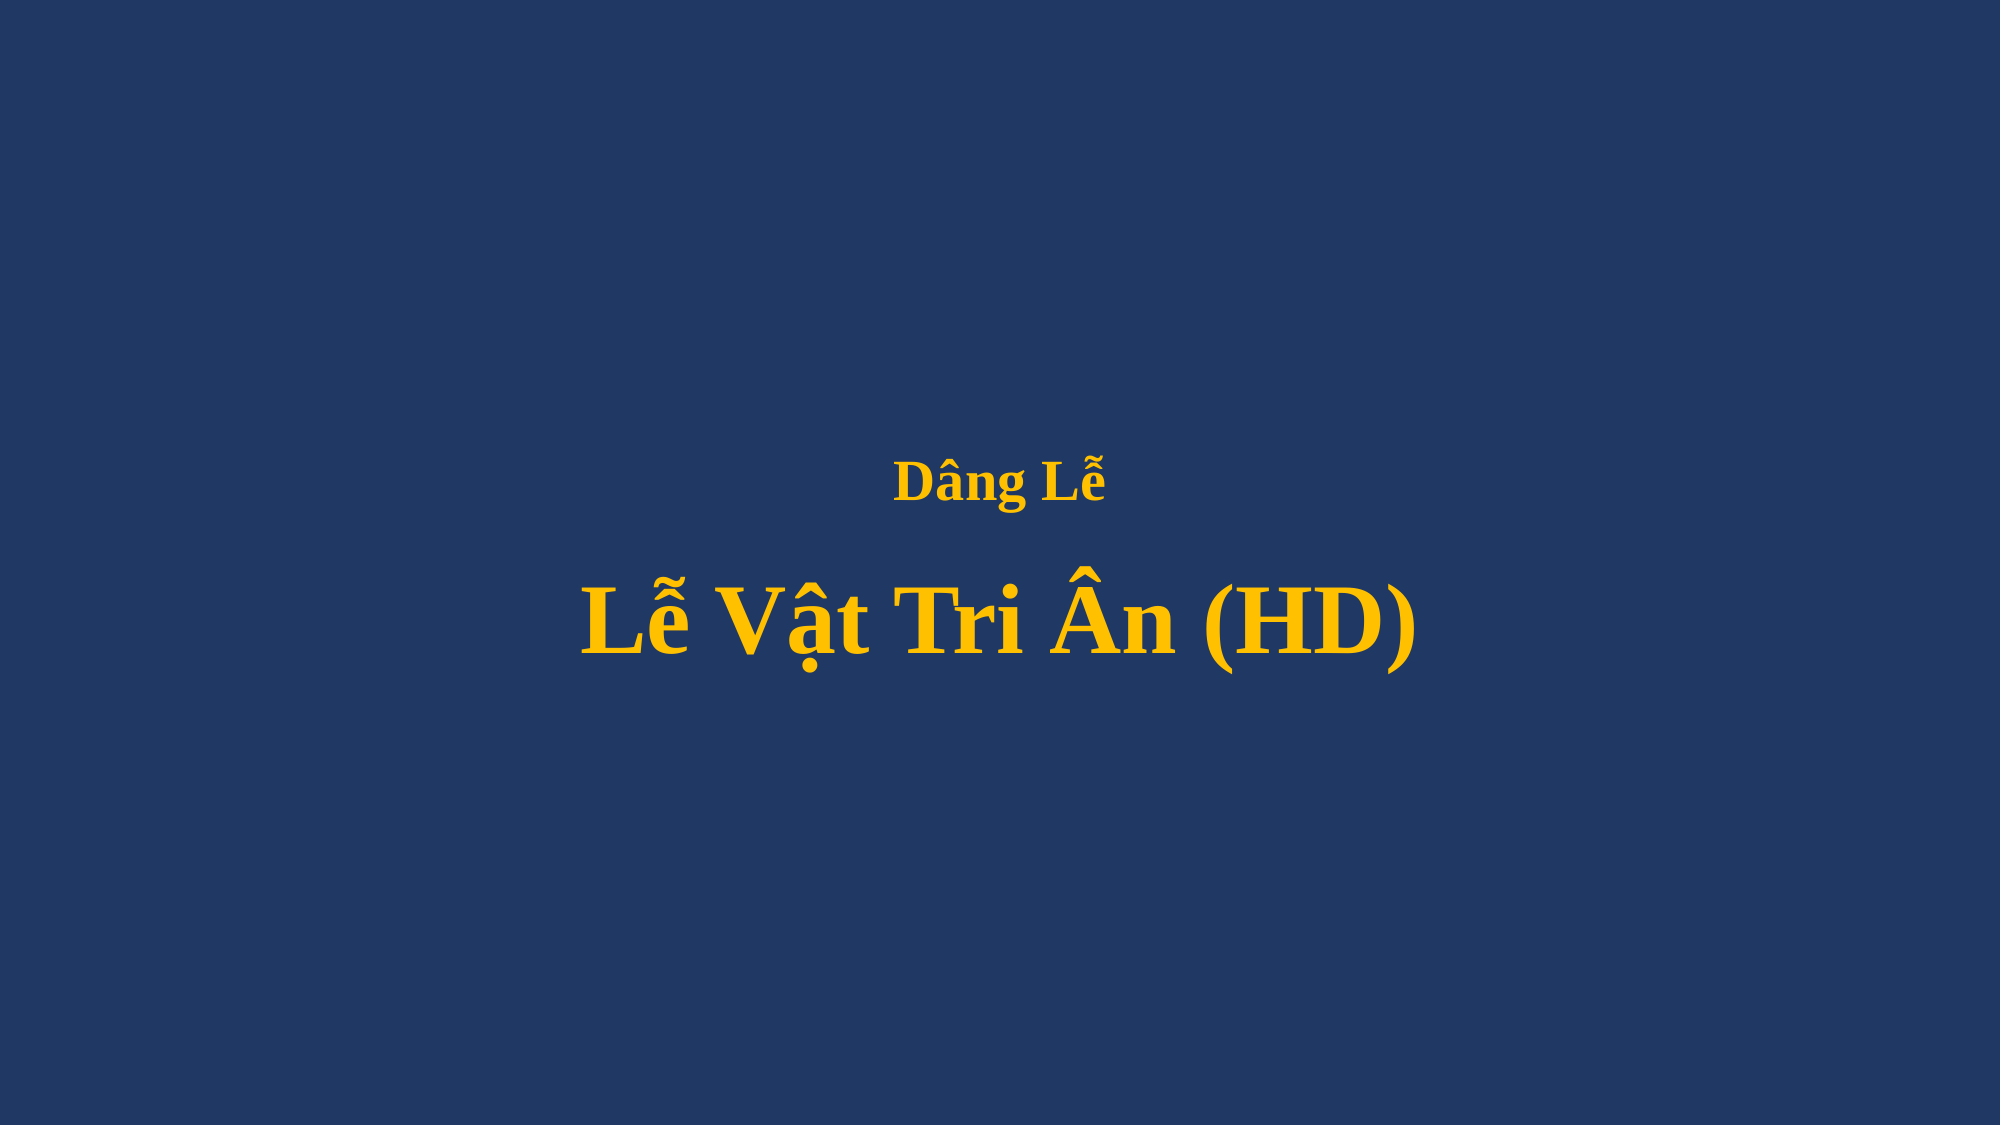

# Dâng Lễ Lễ Vật Tri Ân (HD)